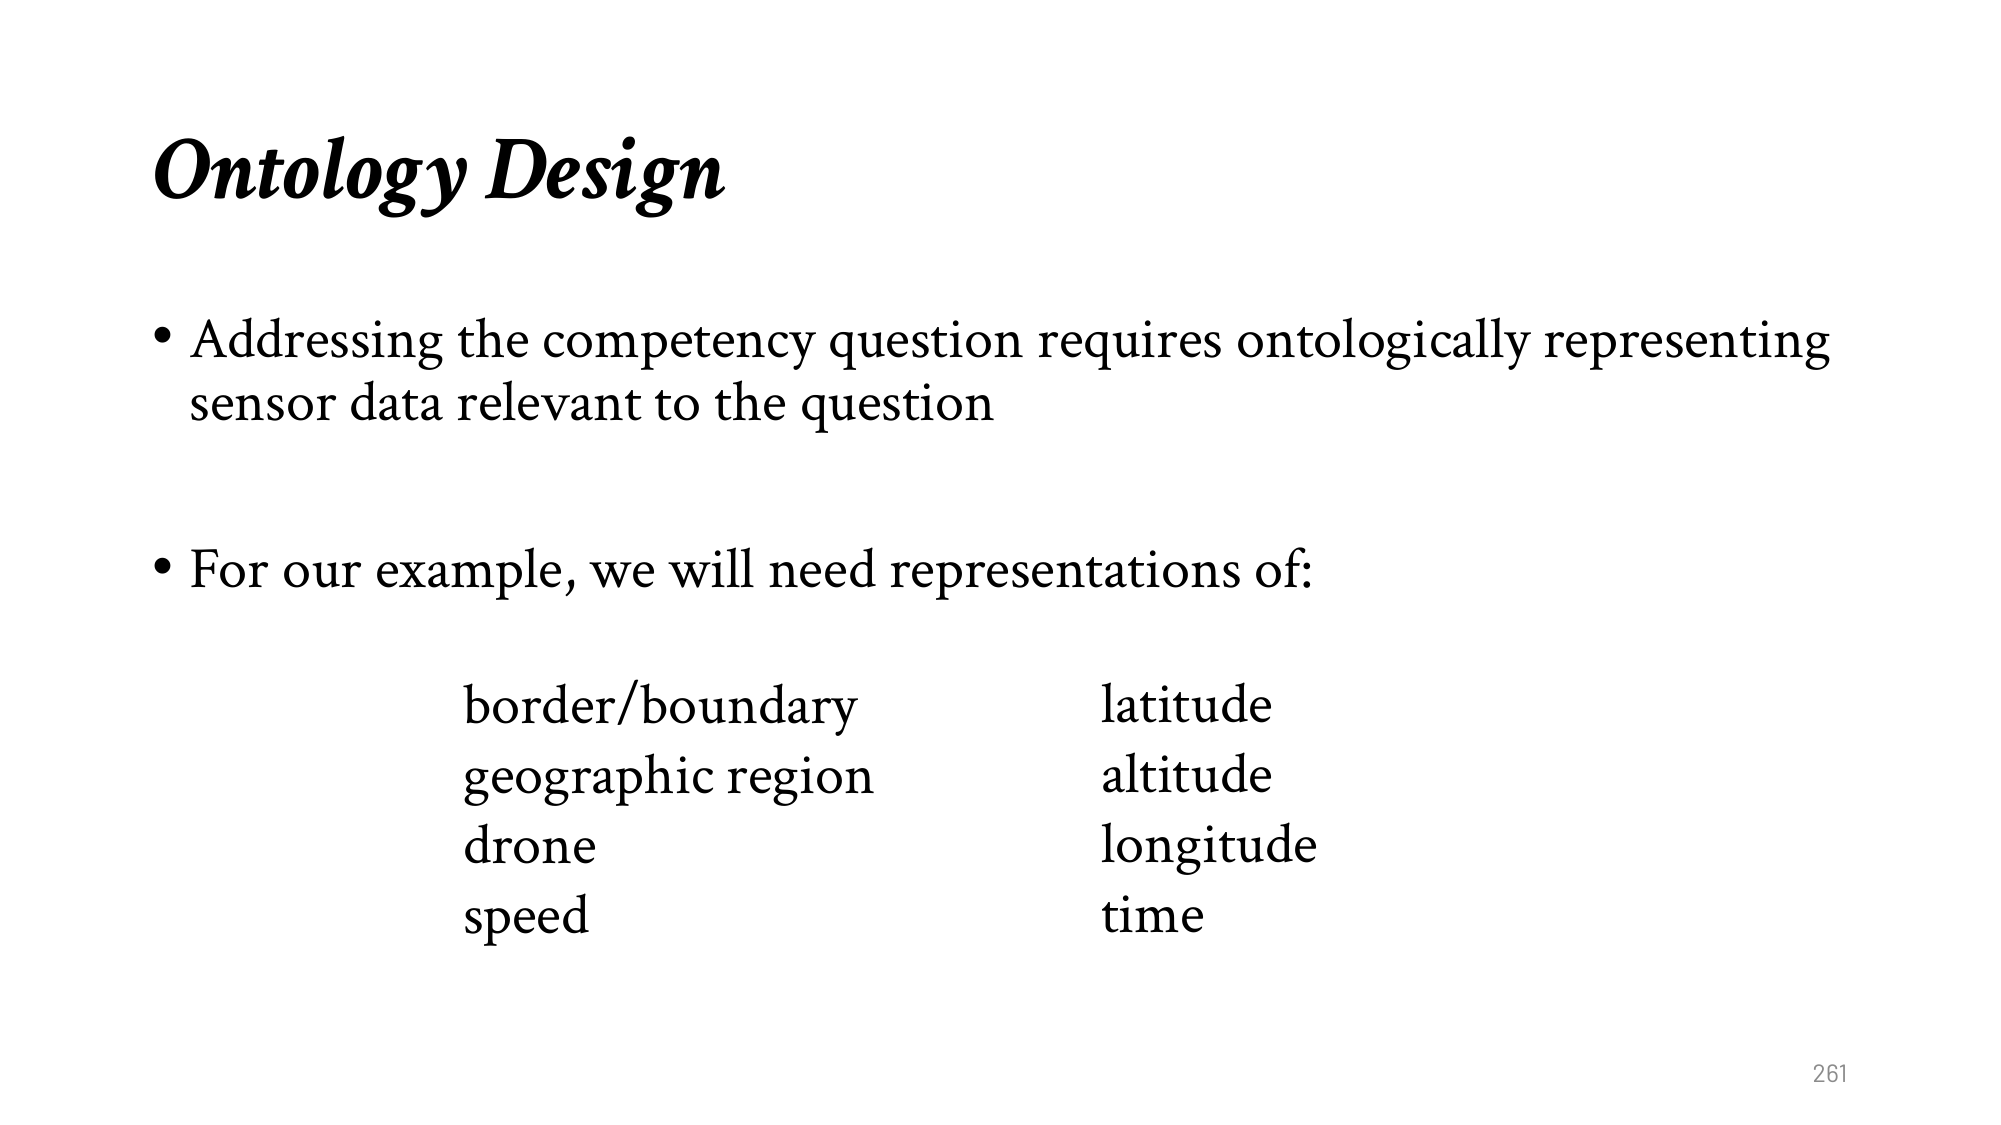

# Ontology Design
Addressing the competency question requires ontologically representing sensor data relevant to the question

For our example, we will need representations of:

latitude
altitude
longitude
time

border/boundary
geographic region
drone
speed

261